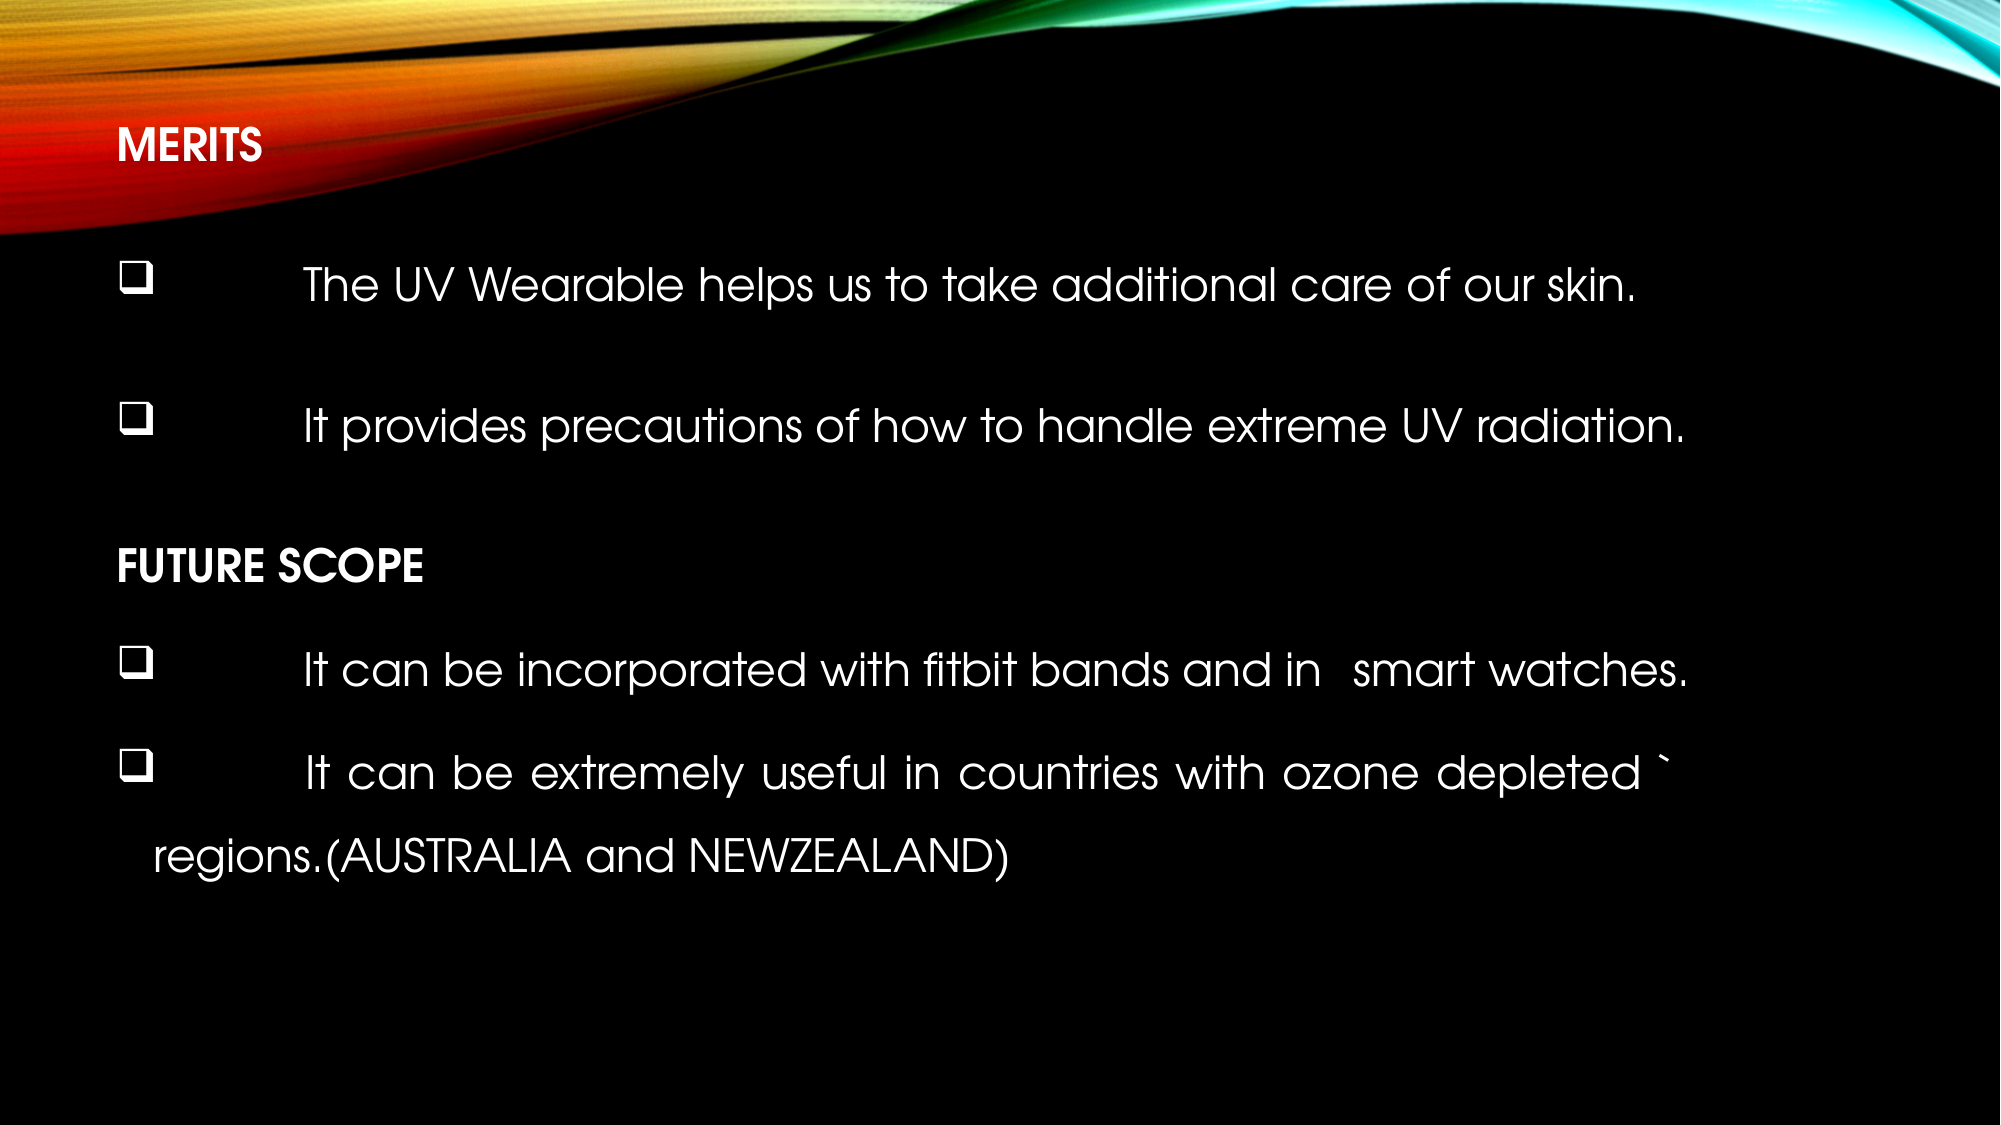

#
MERITS

	The UV Wearable helps us to take additional care of our skin.

 	It provides precautions of how to handle extreme UV radiation.

FUTURE SCOPE
	It can be incorporated with fitbit bands and in 	smart watches.
         It can be extremely useful in countries with ozone depleted `	regions.(AUSTRALIA and NEWZEALAND)